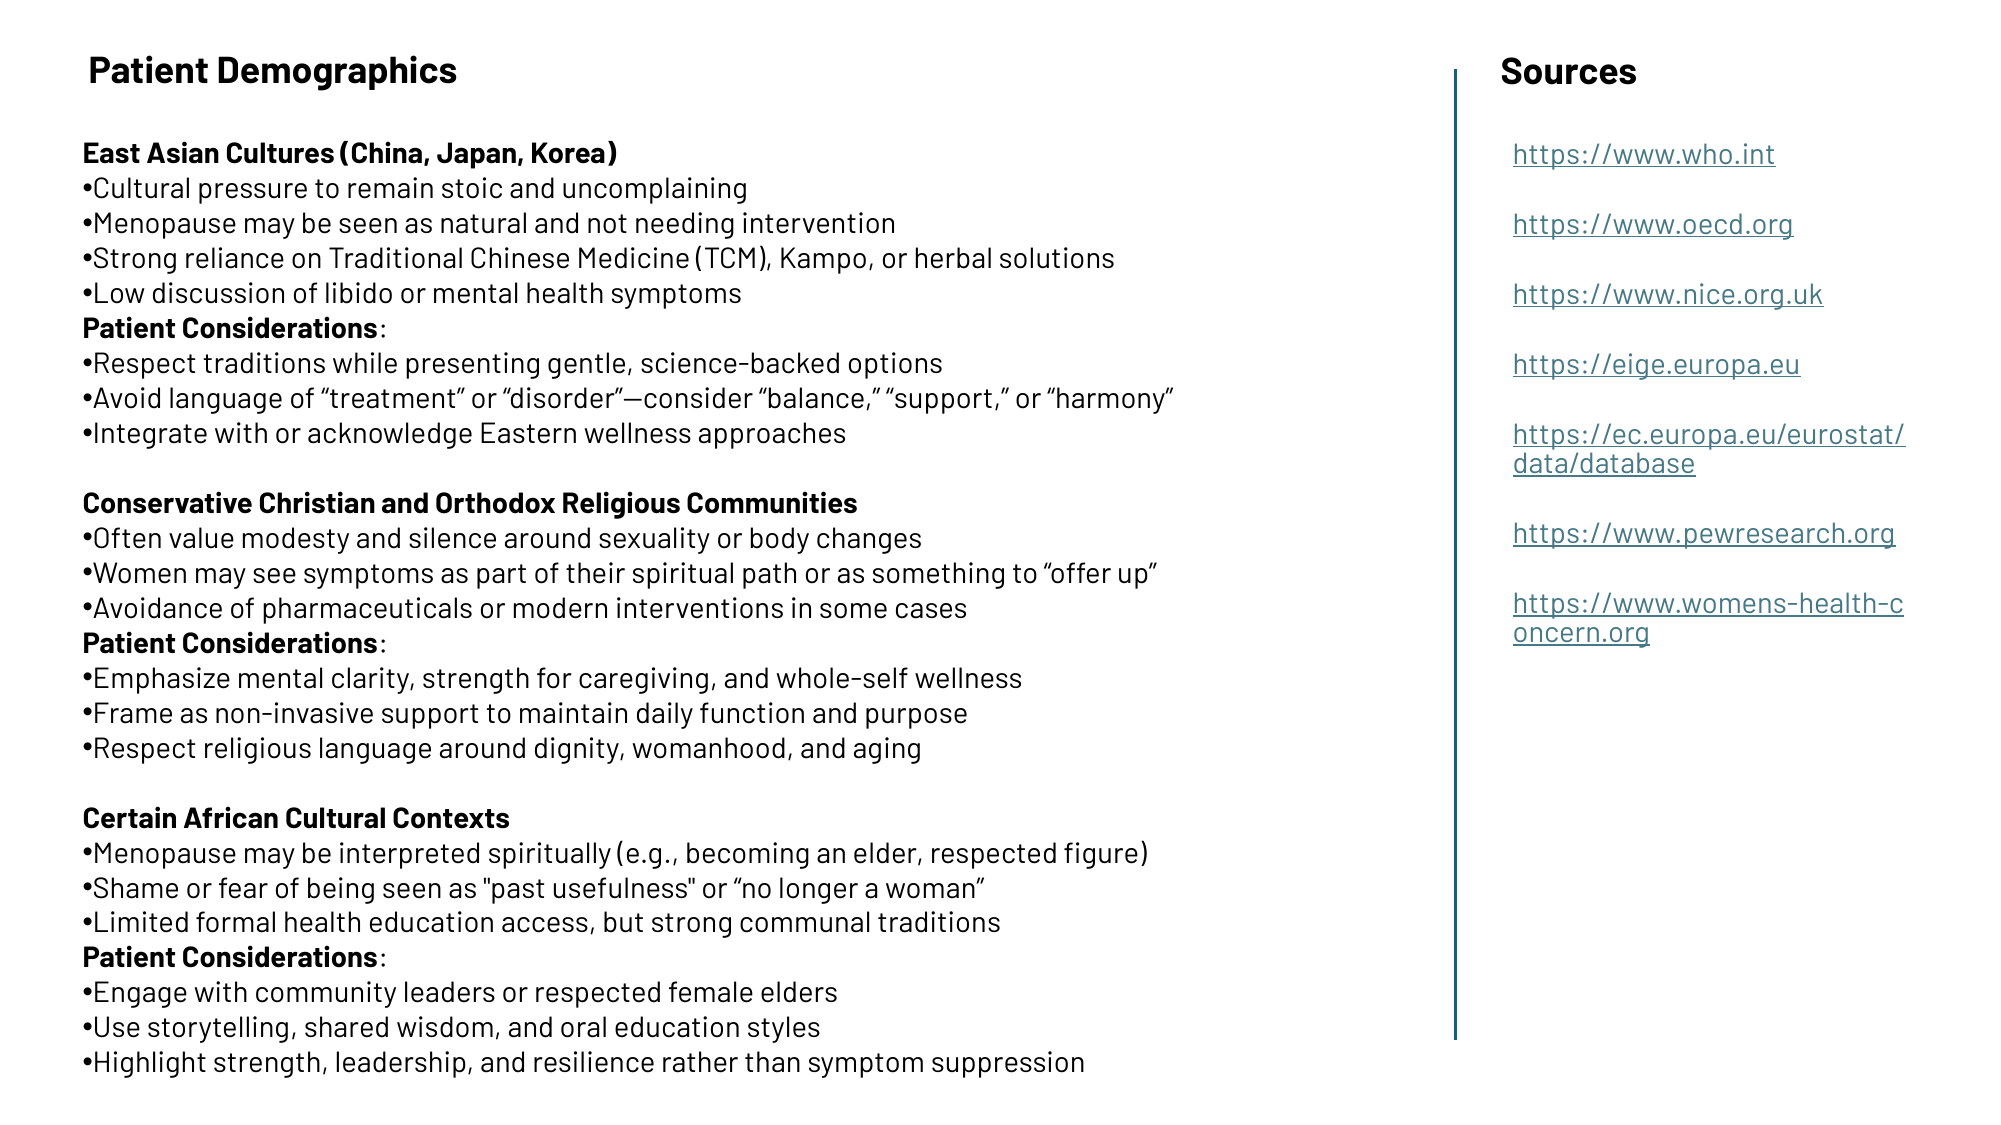

Patient Demographics
Sources
East Asian Cultures (China, Japan, Korea)
Cultural pressure to remain stoic and uncomplaining
Menopause may be seen as natural and not needing intervention
Strong reliance on Traditional Chinese Medicine (TCM), Kampo, or herbal solutions
Low discussion of libido or mental health symptoms
Patient Considerations:
Respect traditions while presenting gentle, science-backed options
Avoid language of “treatment” or “disorder”—consider “balance,” “support,” or “harmony”
Integrate with or acknowledge Eastern wellness approaches

Conservative Christian and Orthodox Religious Communities
Often value modesty and silence around sexuality or body changes
Women may see symptoms as part of their spiritual path or as something to “offer up”
Avoidance of pharmaceuticals or modern interventions in some cases
Patient Considerations:
Emphasize mental clarity, strength for caregiving, and whole-self wellness
Frame as non-invasive support to maintain daily function and purpose
Respect religious language around dignity, womanhood, and aging

Certain African Cultural Contexts
Menopause may be interpreted spiritually (e.g., becoming an elder, respected figure)
Shame or fear of being seen as "past usefulness" or “no longer a woman”
Limited formal health education access, but strong communal traditions
Patient Considerations:
Engage with community leaders or respected female elders
Use storytelling, shared wisdom, and oral education styles
Highlight strength, leadership, and resilience rather than symptom suppression
https://www.who.int

https://www.oecd.org

https://www.nice.org.uk

https://eige.europa.eu

https://ec.europa.eu/eurostat/data/database

https://www.pewresearch.org

https://www.womens-health-concern.org